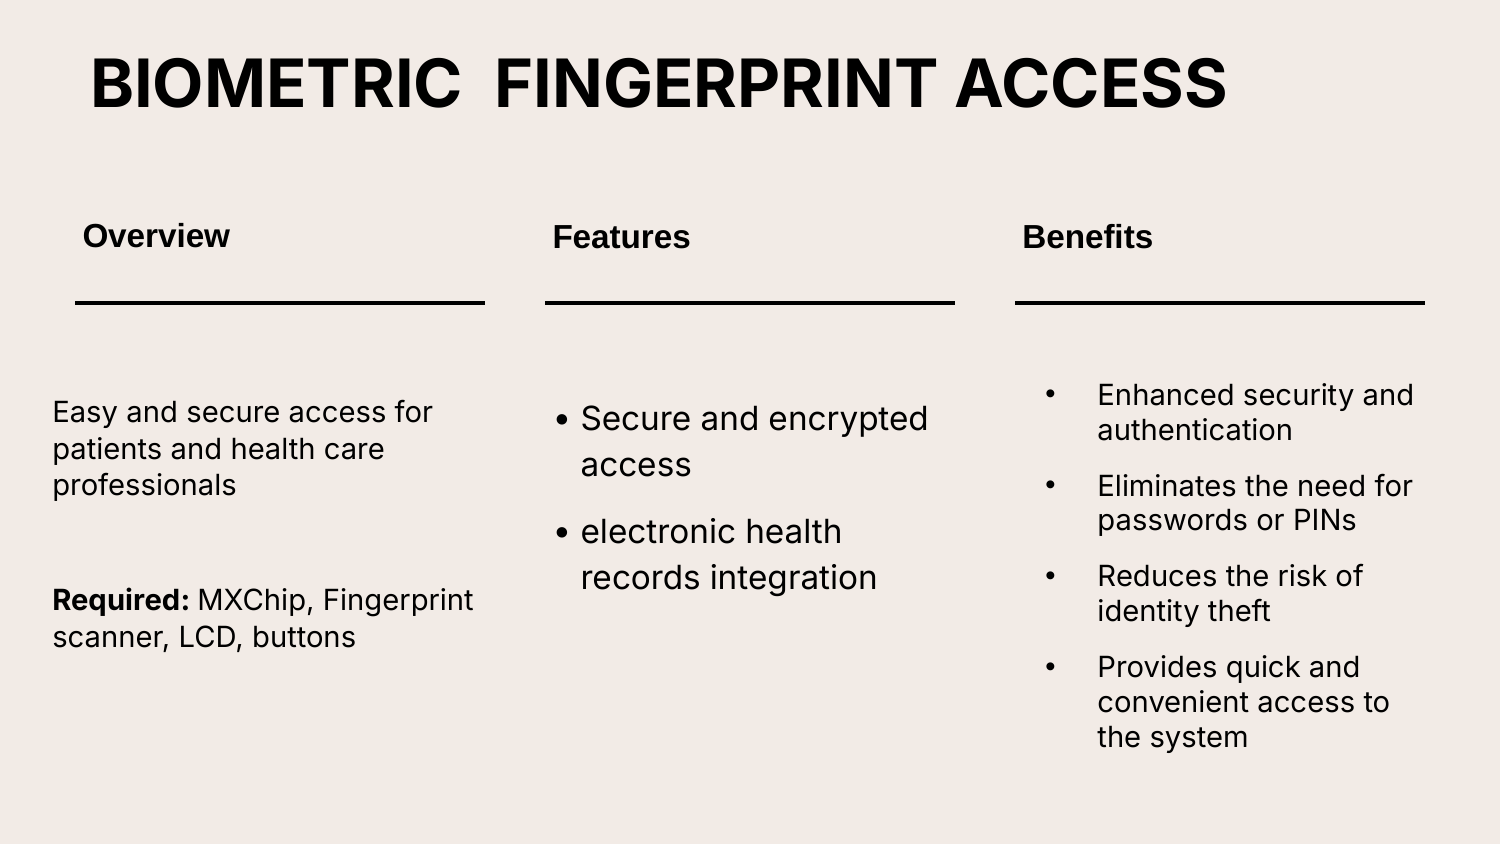

# BIOMETRIC  FINGERPRINT ACCESS
Overview
Features
Benefits
Enhanced security and authentication
Eliminates the need for passwords or PINs
Reduces the risk of identity theft
Provides quick and convenient access to the system
Easy and secure access for patients and health care professionals

Required: MXChip, Fingerprint scanner, LCD, buttons
Secure and encrypted access
electronic health records integration